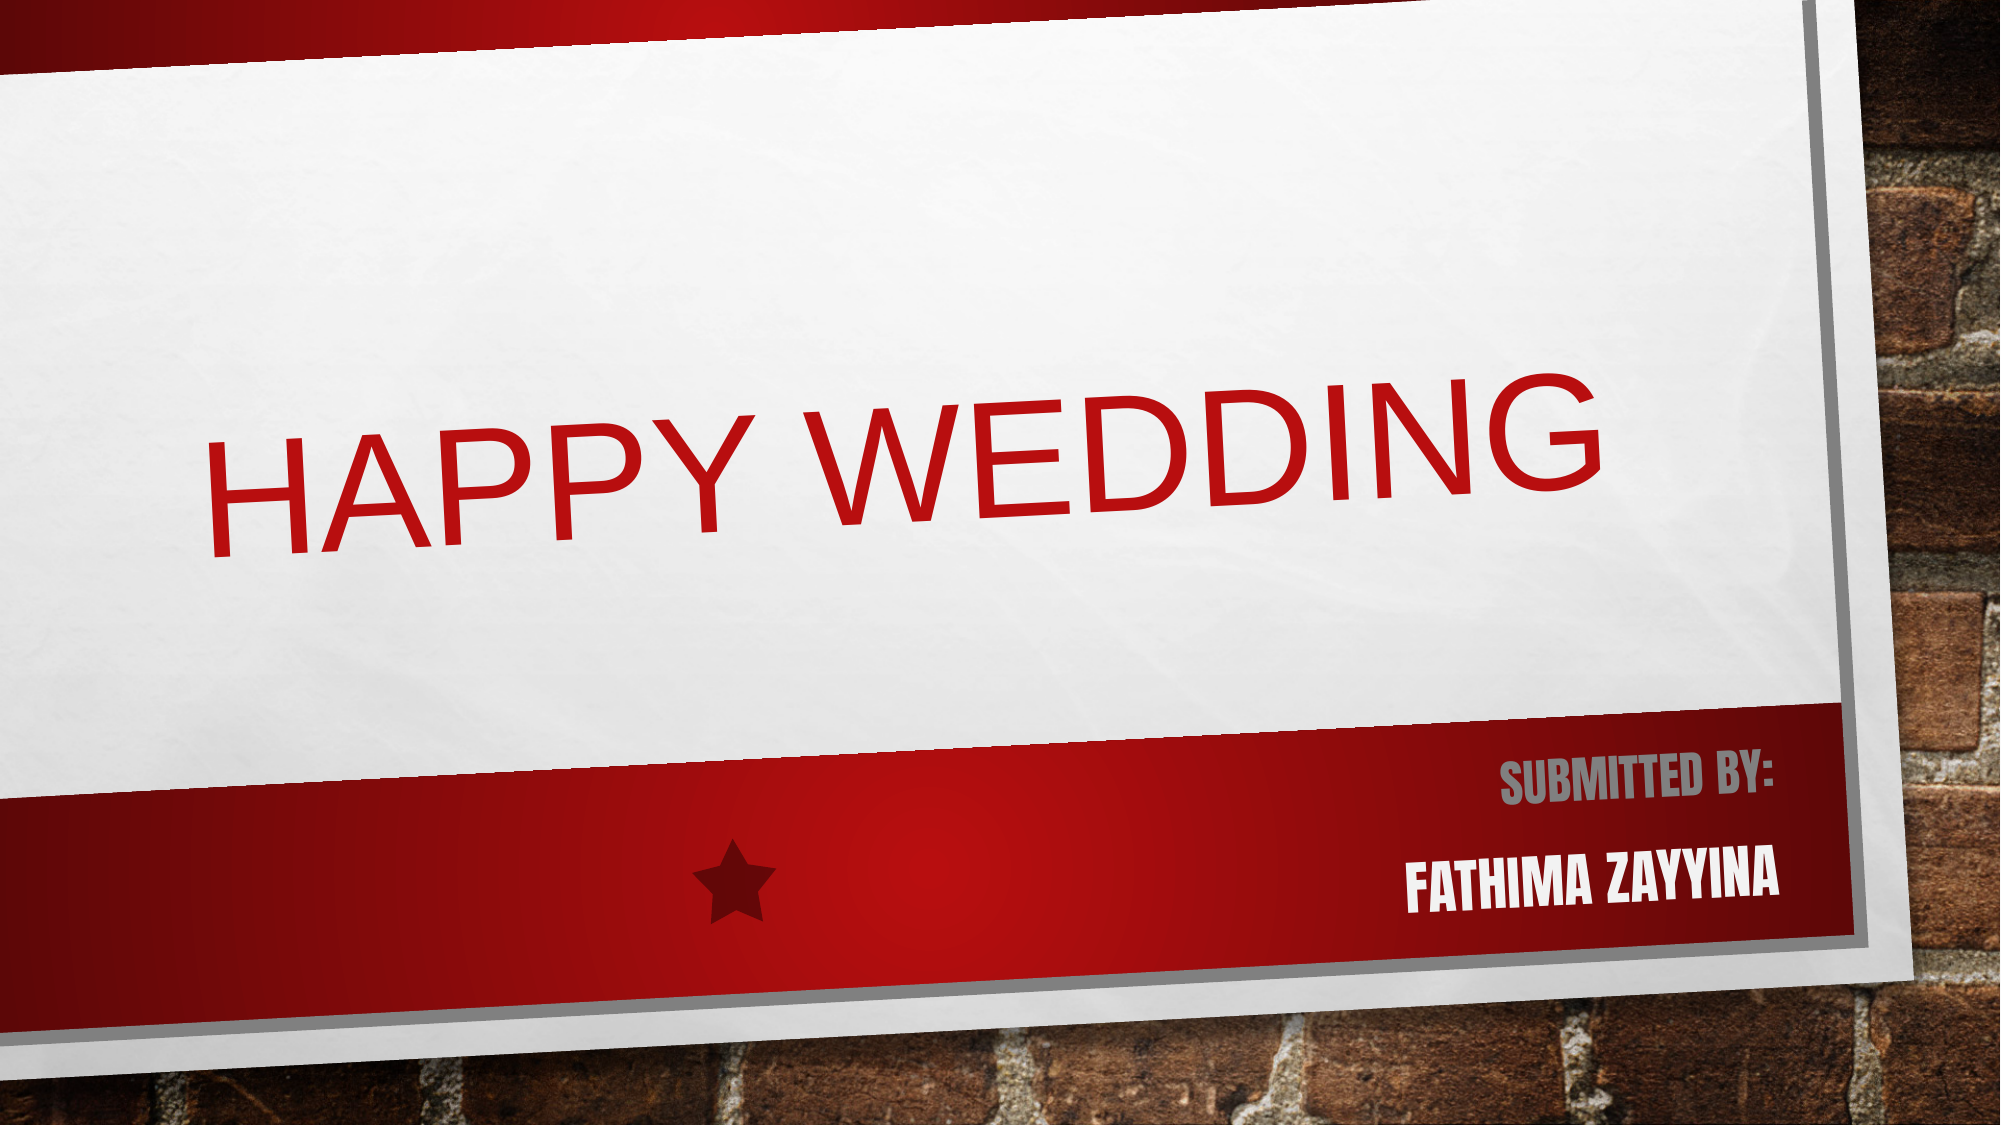

# Happy wedding
Submitted by:
FATHIMA ZAYYINA